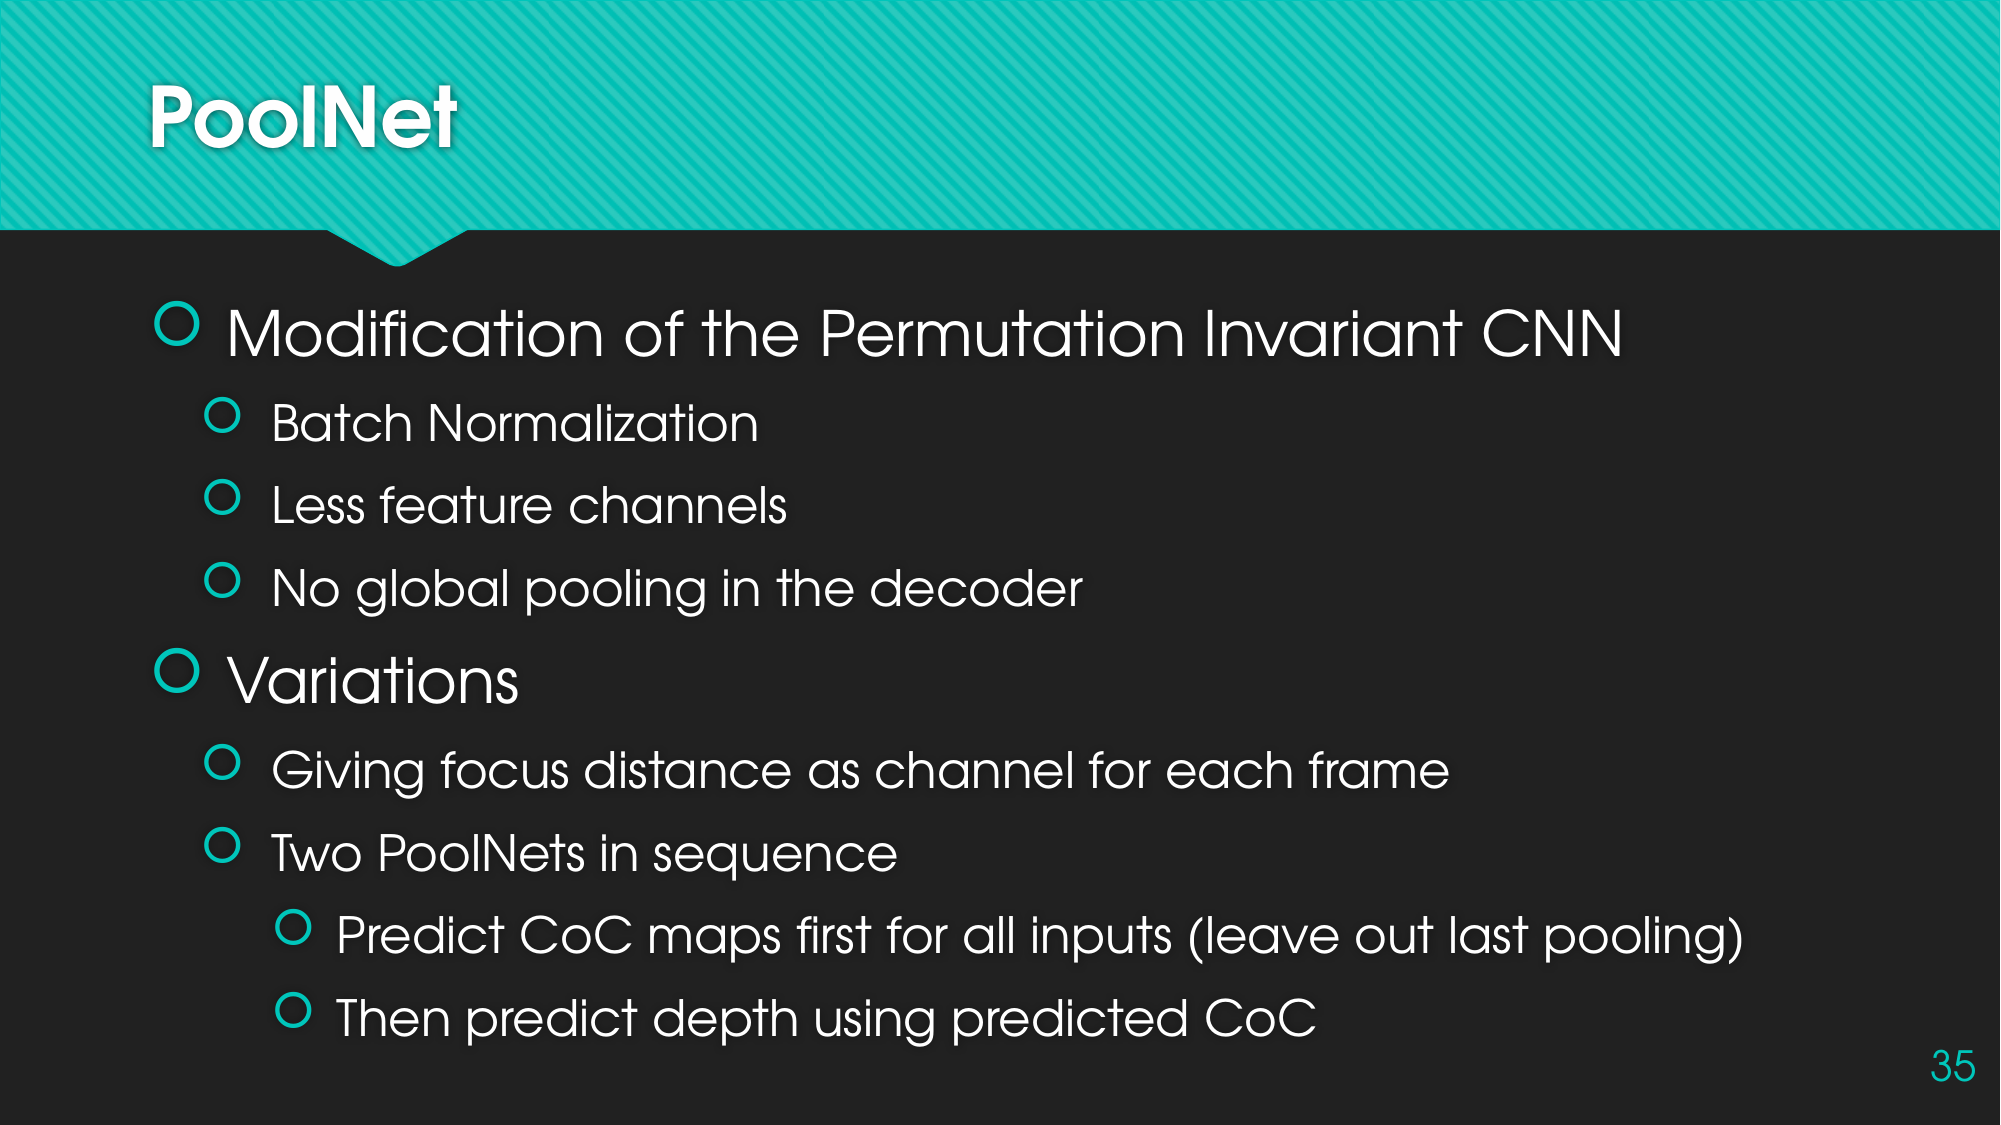

# PoolNet
Modification of the Permutation Invariant CNN
Batch Normalization
Less feature channels
No global pooling in the decoder
Variations
Giving focus distance as channel for each frame
Two PoolNets in sequence
Predict CoC maps first for all inputs (leave out last pooling)
Then predict depth using predicted CoC

35